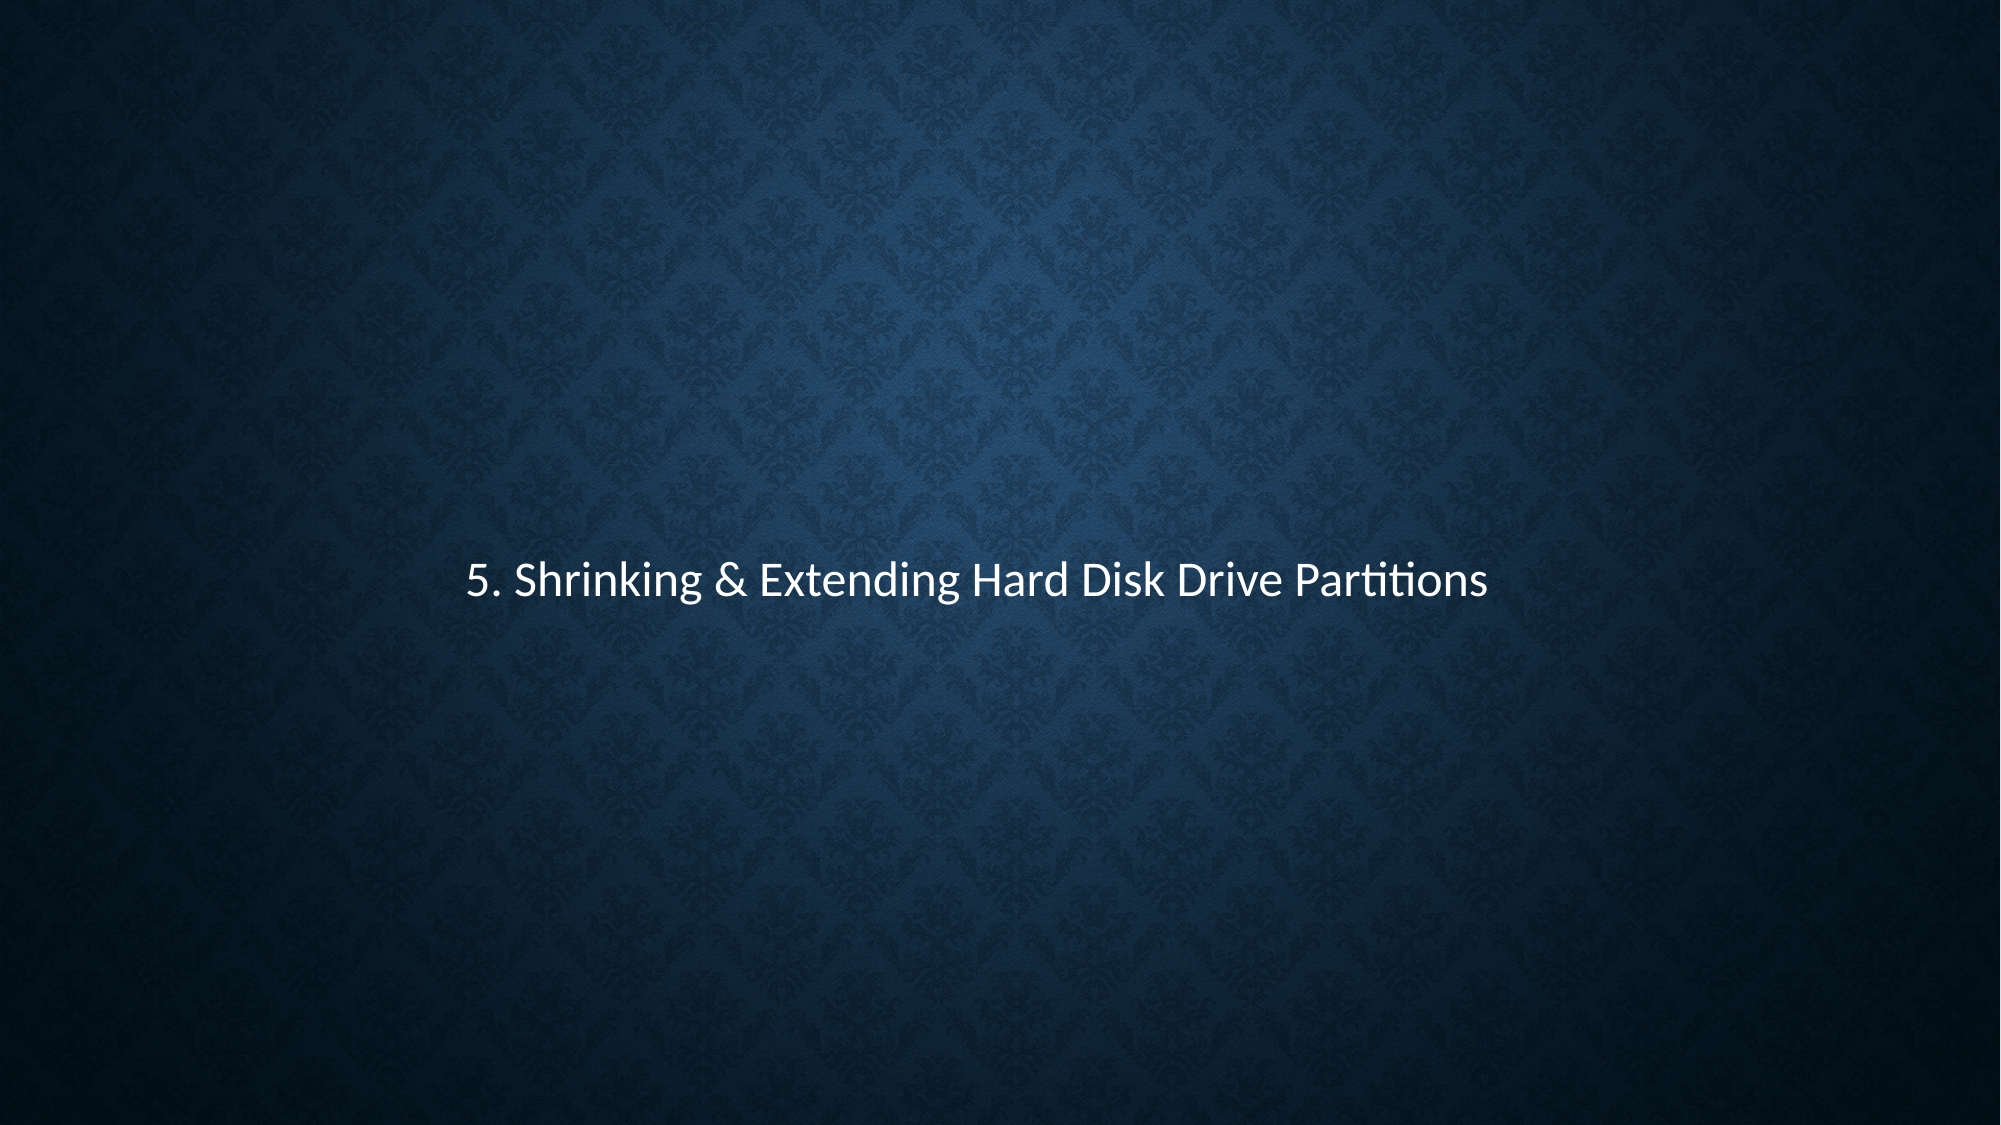

5. Shrinking & Extending Hard Disk Drive Partitions